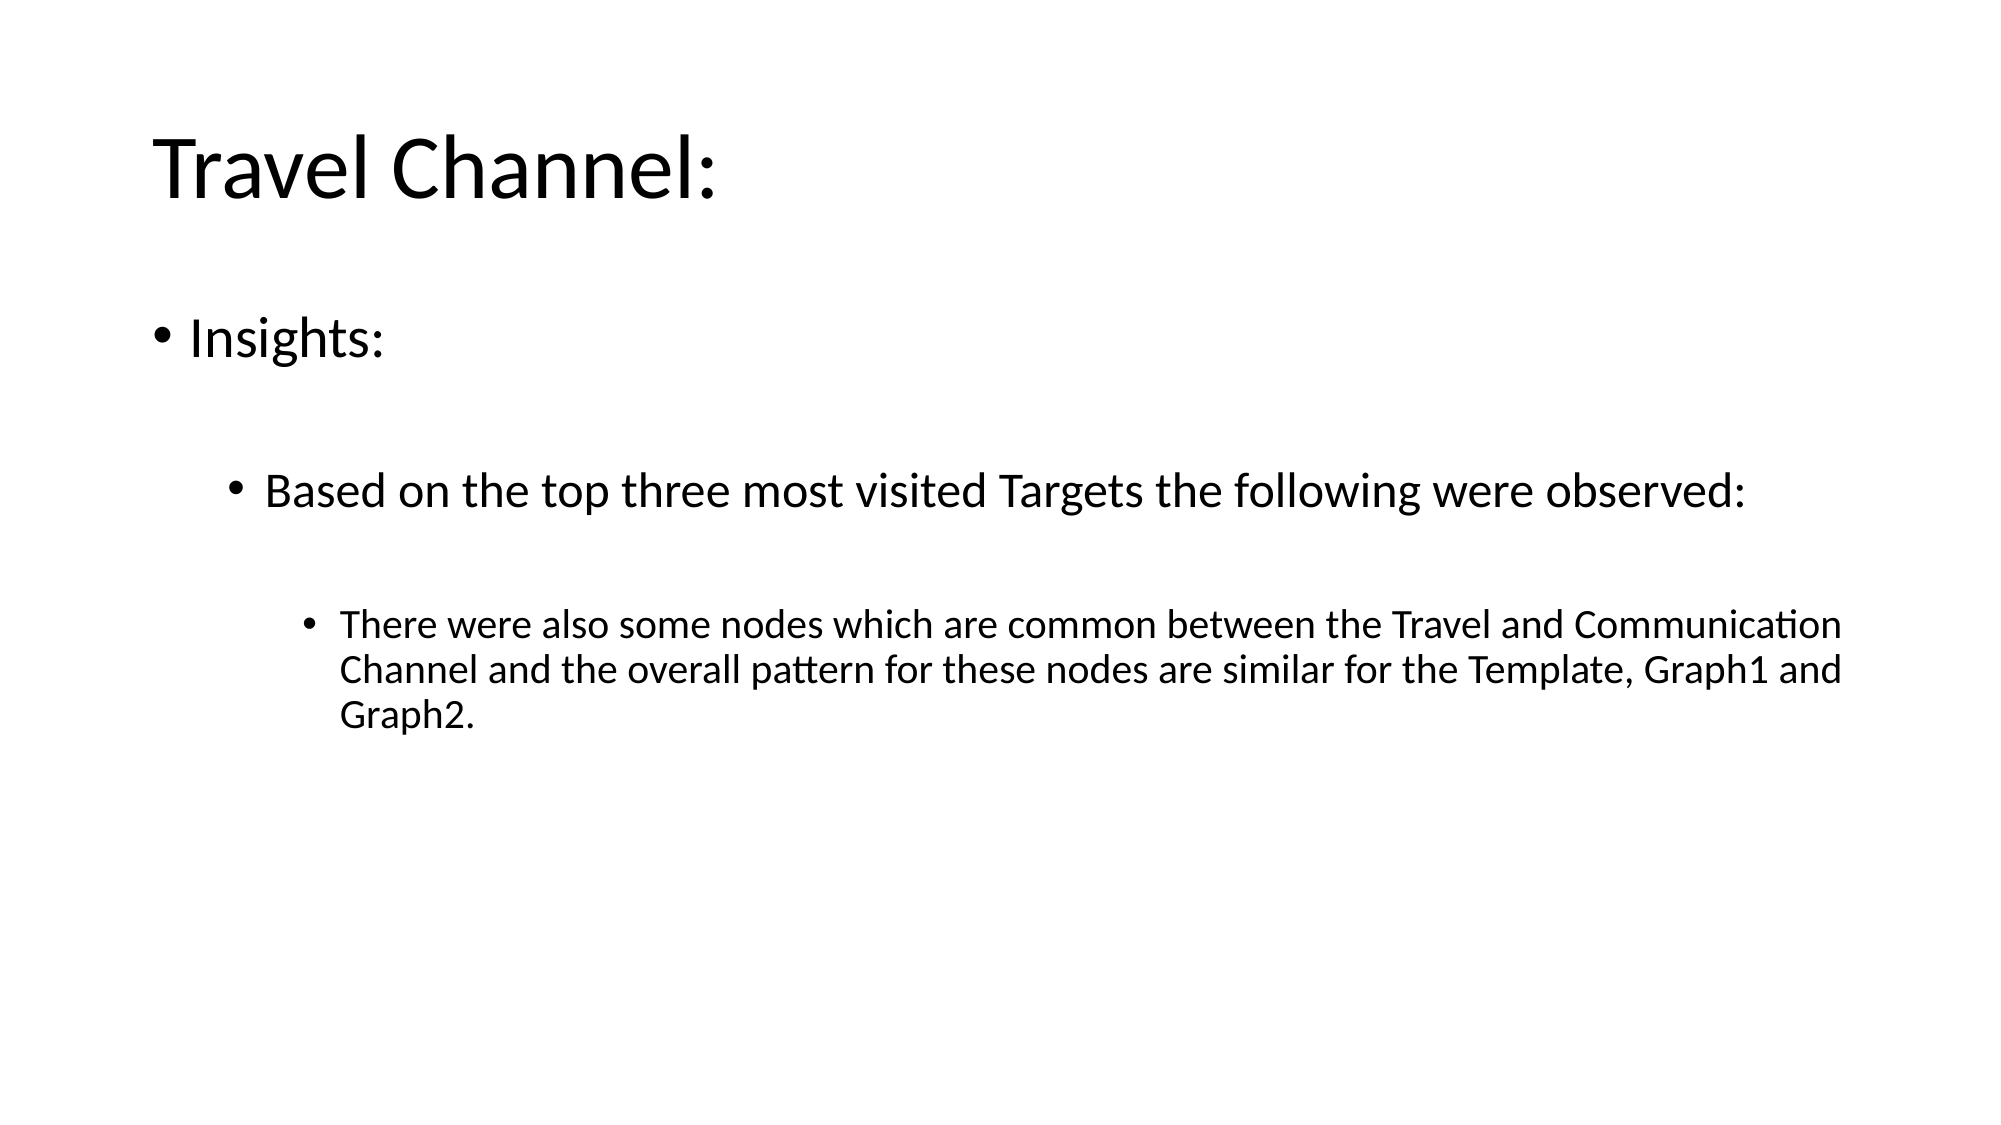

# Travel Channel:
Insights:

Based on the top three most visited Targets the following were observed:

There were also some nodes which are common between the Travel and Communication Channel and the overall pattern for these nodes are similar for the Template, Graph1 and Graph2.